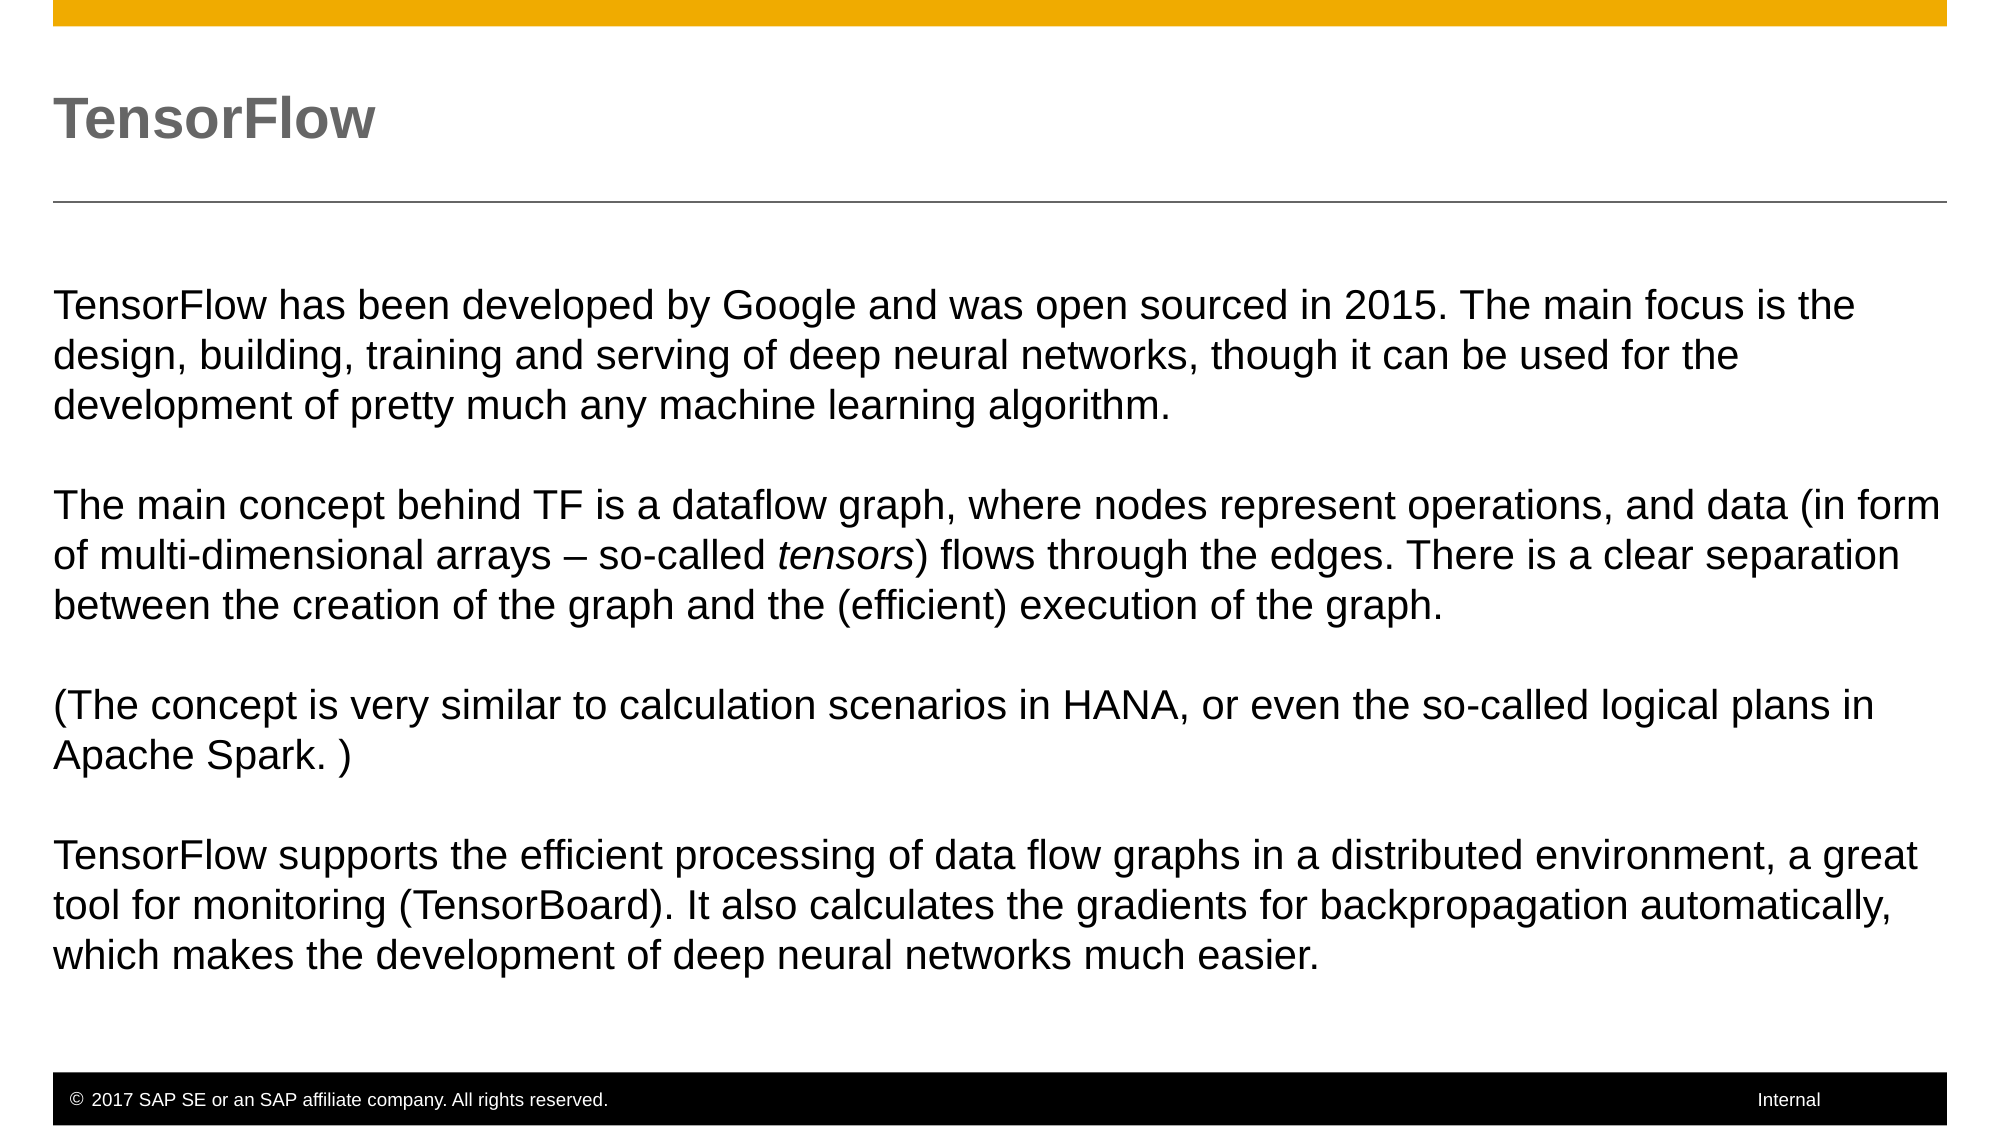

# TensorFlow
TensorFlow has been developed by Google and was open sourced in 2015. The main focus is the design, building, training and serving of deep neural networks, though it can be used for the development of pretty much any machine learning algorithm.
The main concept behind TF is a dataflow graph, where nodes represent operations, and data (in form of multi-dimensional arrays – so-called tensors) flows through the edges. There is a clear separation between the creation of the graph and the (efficient) execution of the graph.
(The concept is very similar to calculation scenarios in HANA, or even the so-called logical plans in Apache Spark. )
TensorFlow supports the efficient processing of data flow graphs in a distributed environment, a great tool for monitoring (TensorBoard). It also calculates the gradients for backpropagation automatically, which makes the development of deep neural networks much easier.